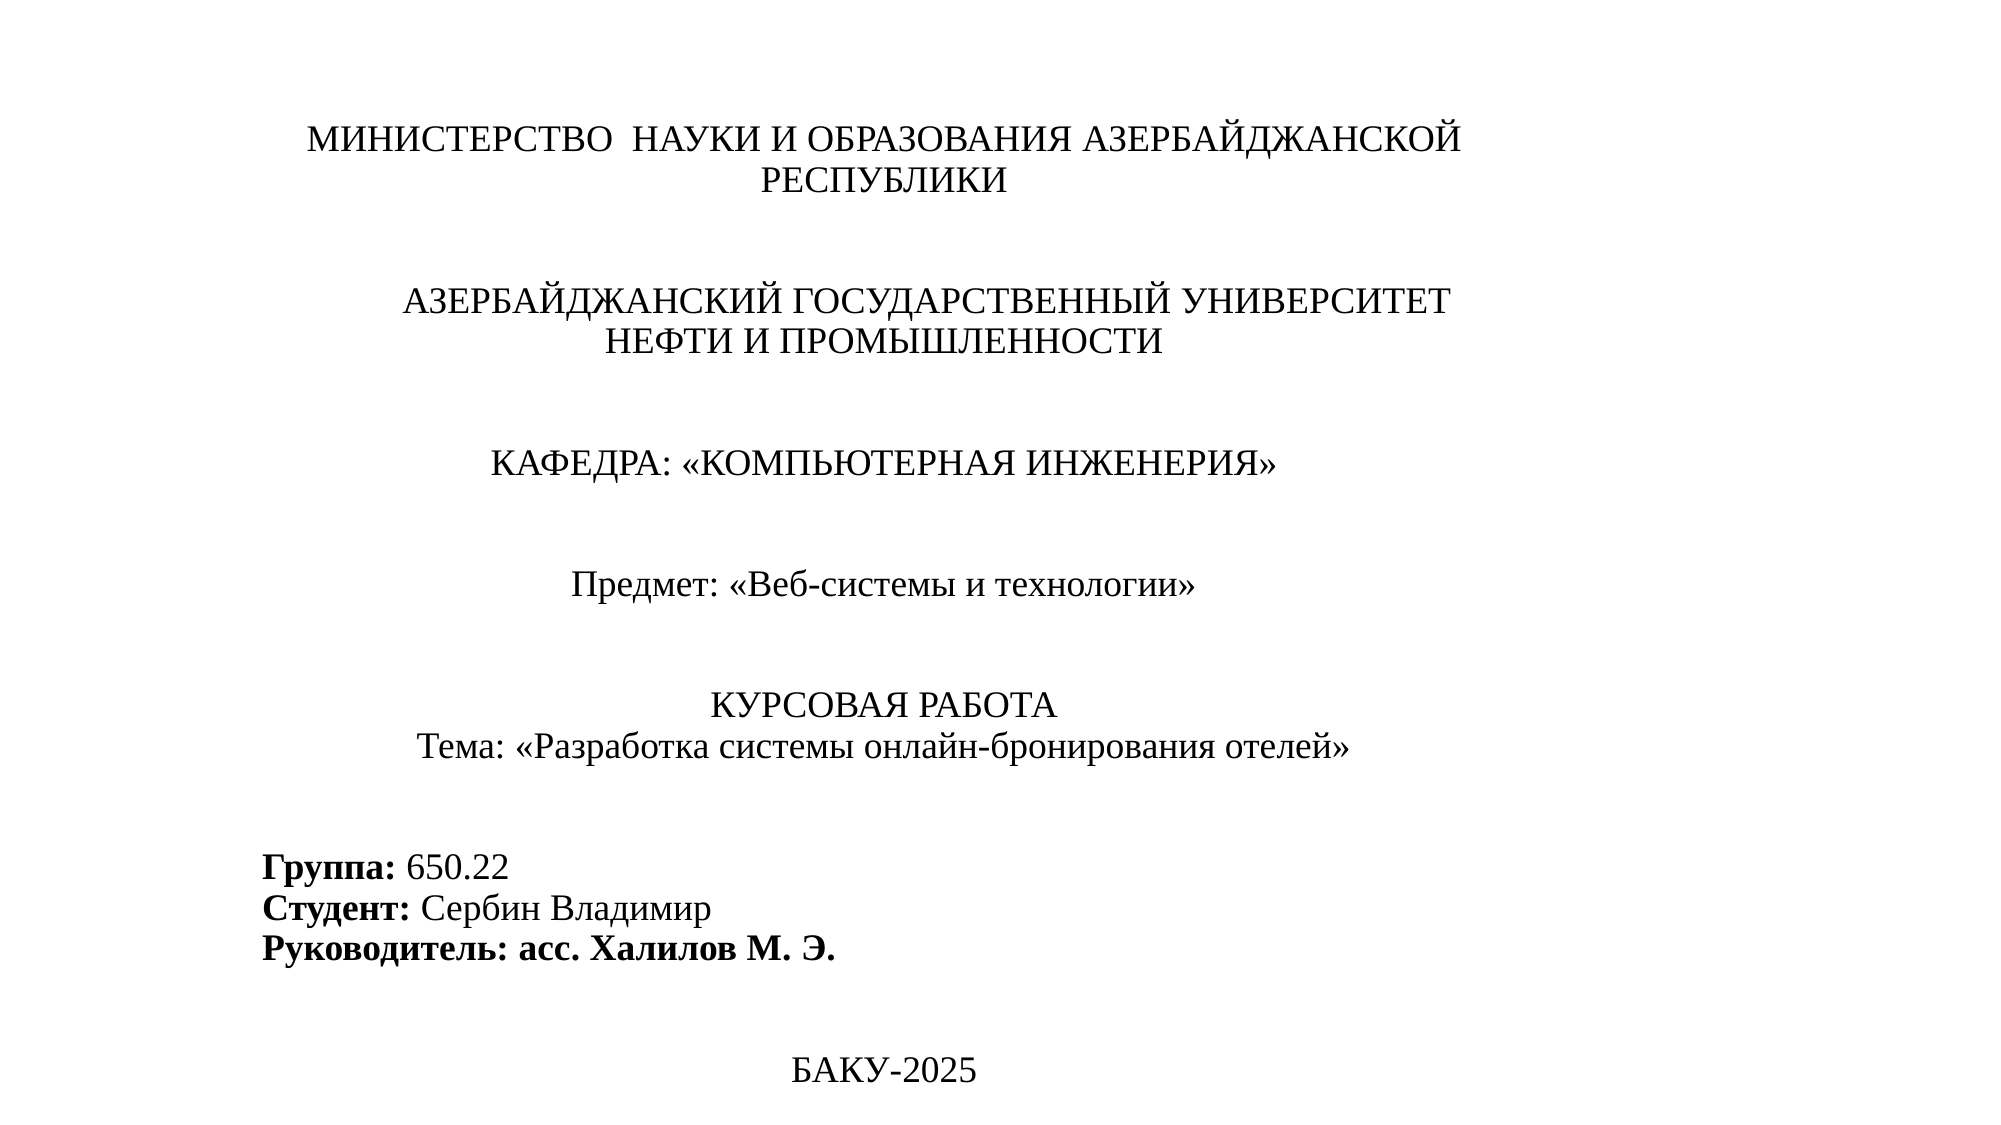

# МИНИСТЕРСТВО  НАУКИ И ОБРАЗОВАНИЯ АЗЕРБАЙДЖАНСКОЙ РЕСПУБЛИКИ

         АЗЕРБАЙДЖАНСКИЙ ГОСУДАРСТВЕННЫЙ УНИВЕРСИТЕТ НЕФТИ И ПРОМЫШЛЕННОСТИ

КАФЕДРА: «КОМПЬЮТЕРНАЯ ИНЖЕНЕРИЯ»

Предмет: «Веб-системы и технологии»

КУРСОВАЯ РАБОТА
Тема: «Разработка системы онлайн-бронирования отелей»

Группа: 650.22
Студент: Сербин Владимир
Руководитель: асс. Халилов М. Э.

БАКУ-2025